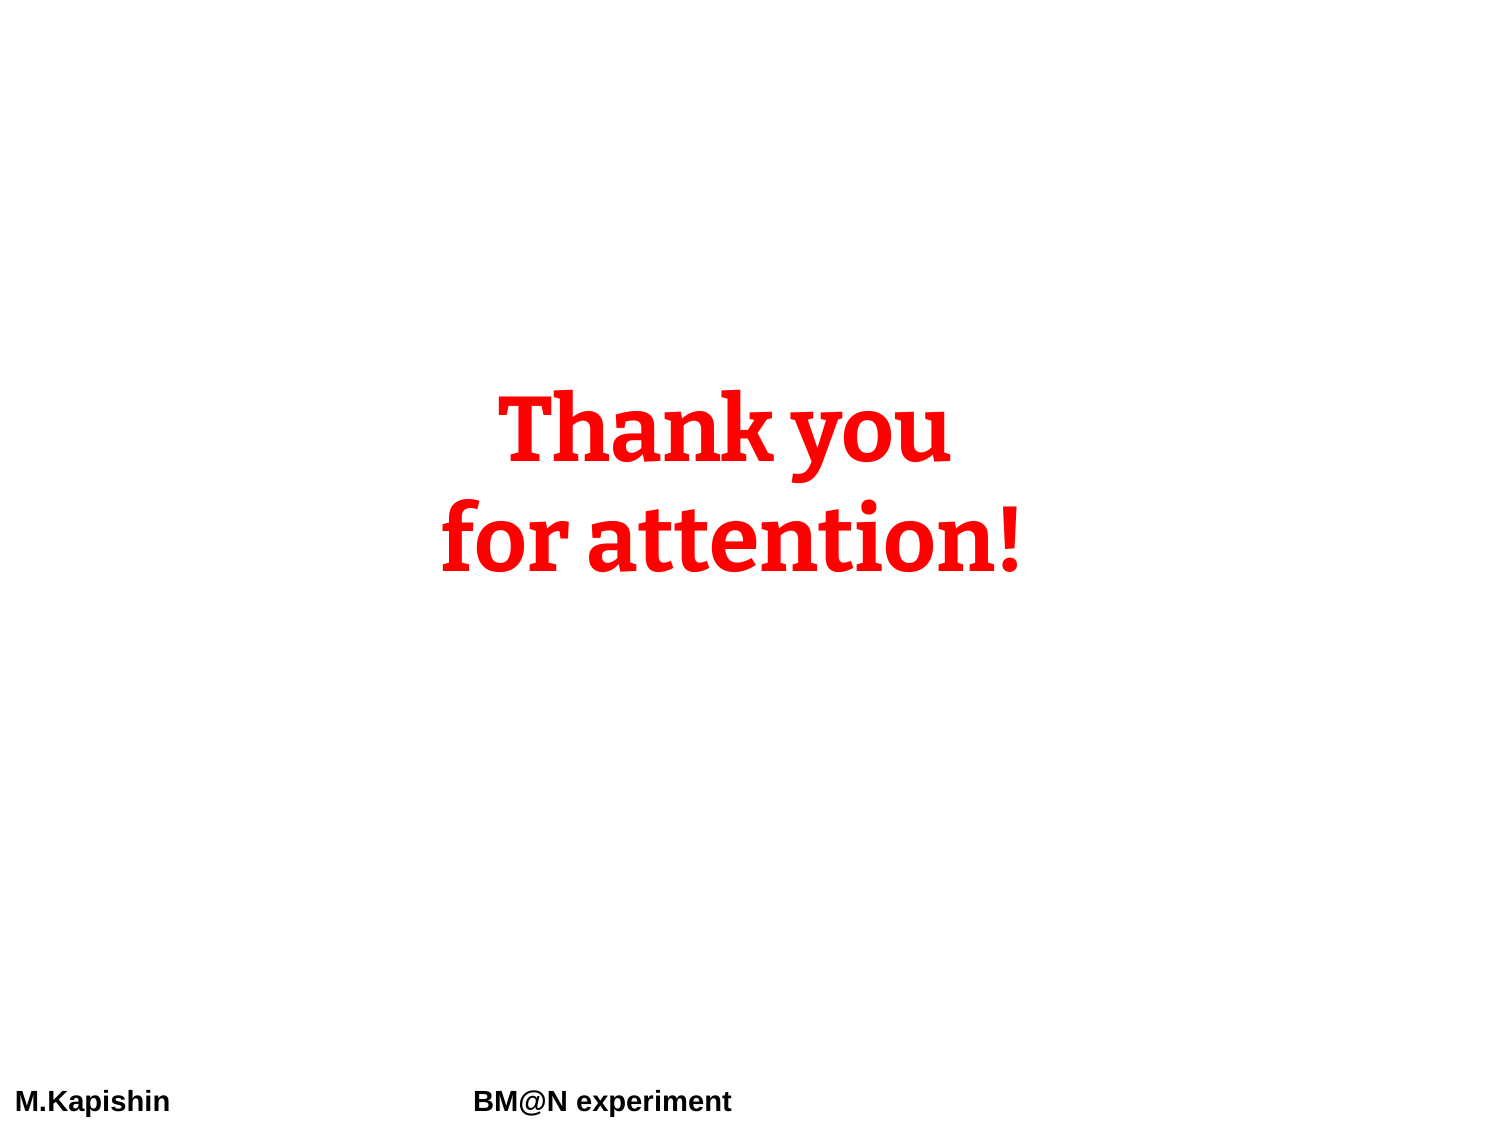

Thank you
 for attention!
M.Kapishin 		 BM@N experiment